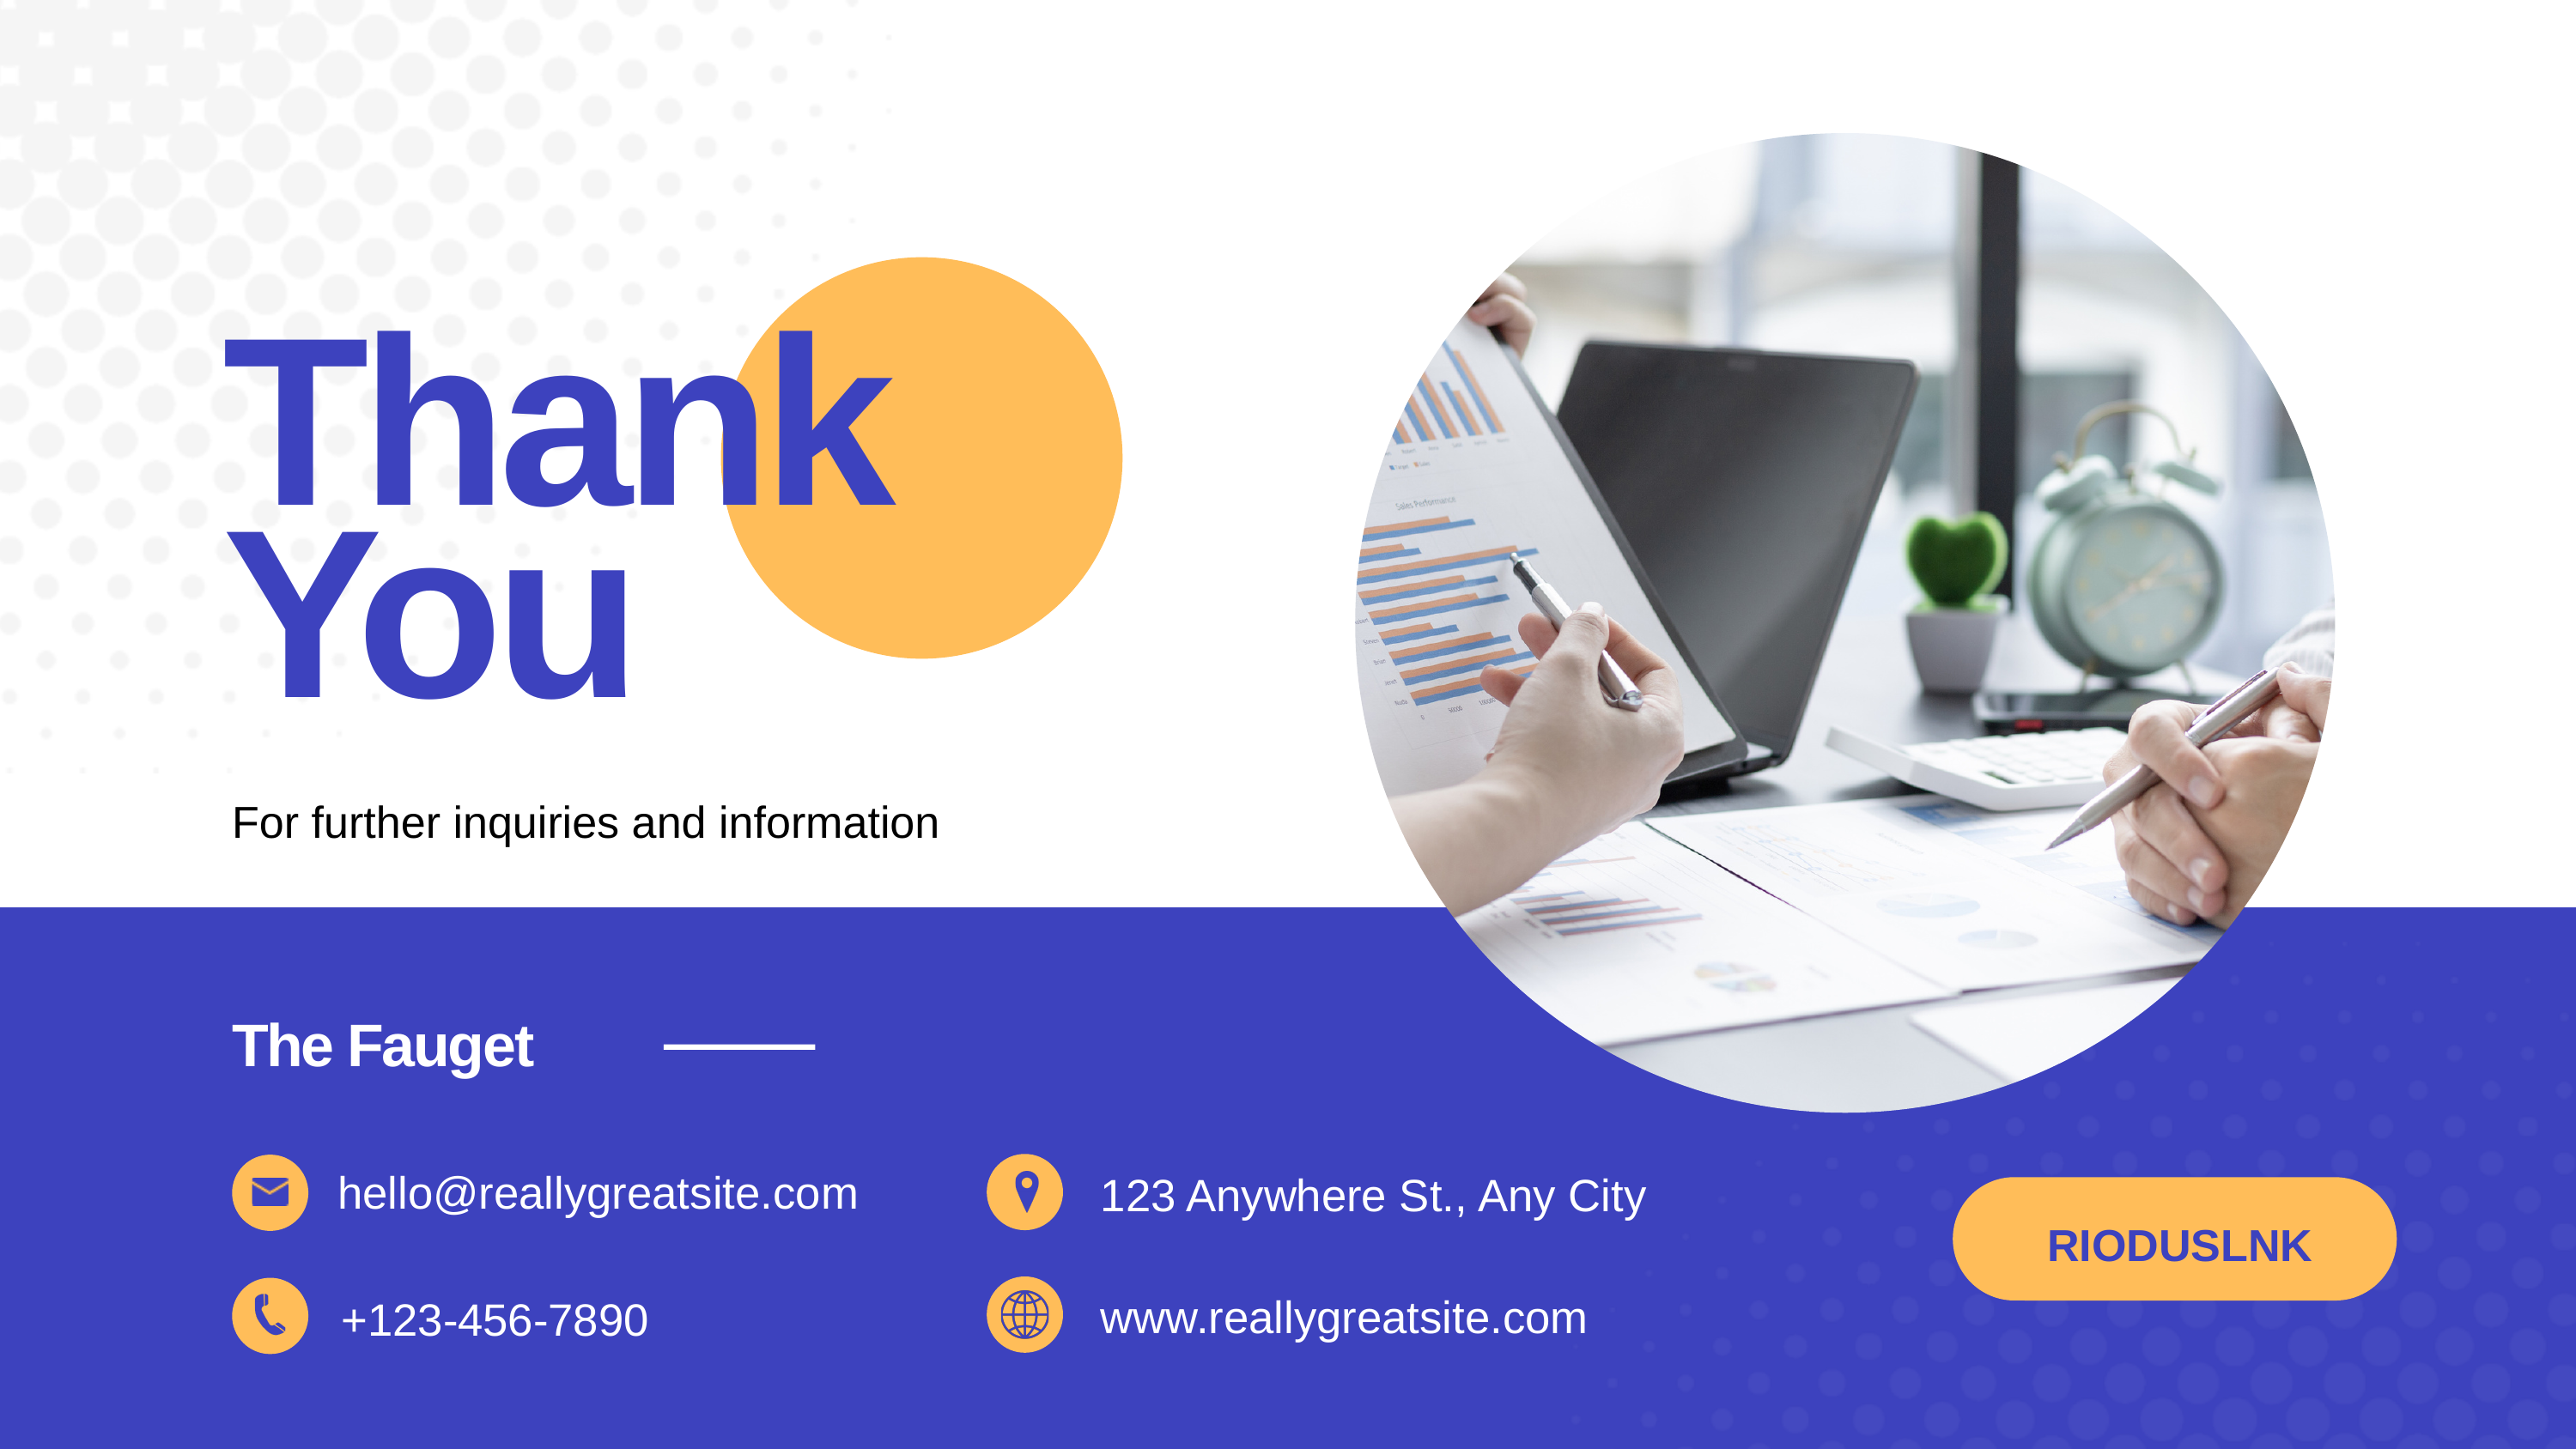

Thank You
For further inquiries and information

The Fauget

hello@reallygreatsite.com
123 Anywhere St., Any City

RIODUSLNK

www.reallygreatsite.com
+123-456-7890